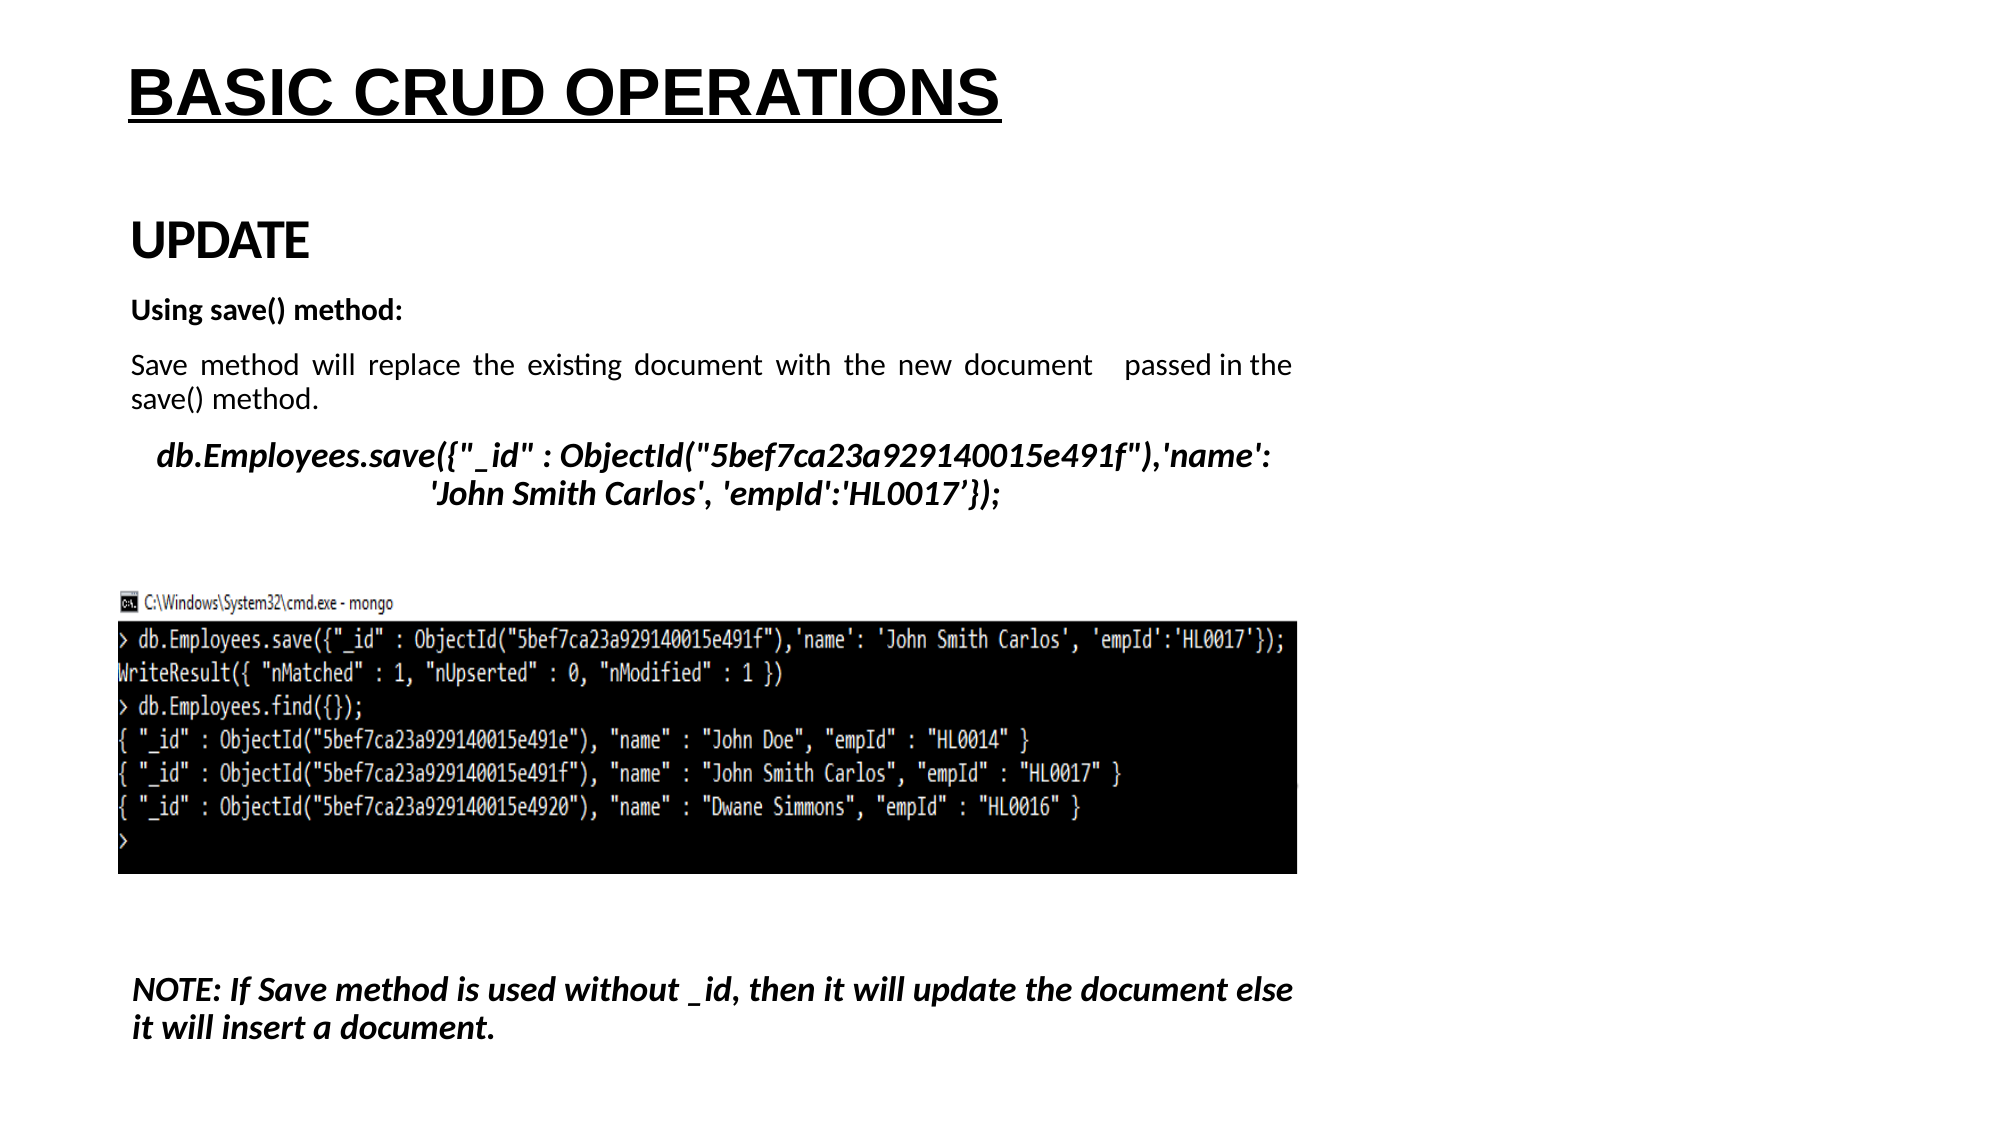

BASIC CRUD OPERATIONS
UPDATE
Using save() method:
Save method will replace the existing document with the new document	passed in the  save() method.
db.Employees.save({"_id" : ObjectId("5bef7ca23a929140015e491f"),'name':  'John Smith Carlos', 'empId':'HL0017’});

NOTE: If Save method is used without _id, then it will update the document else  it will insert a document.